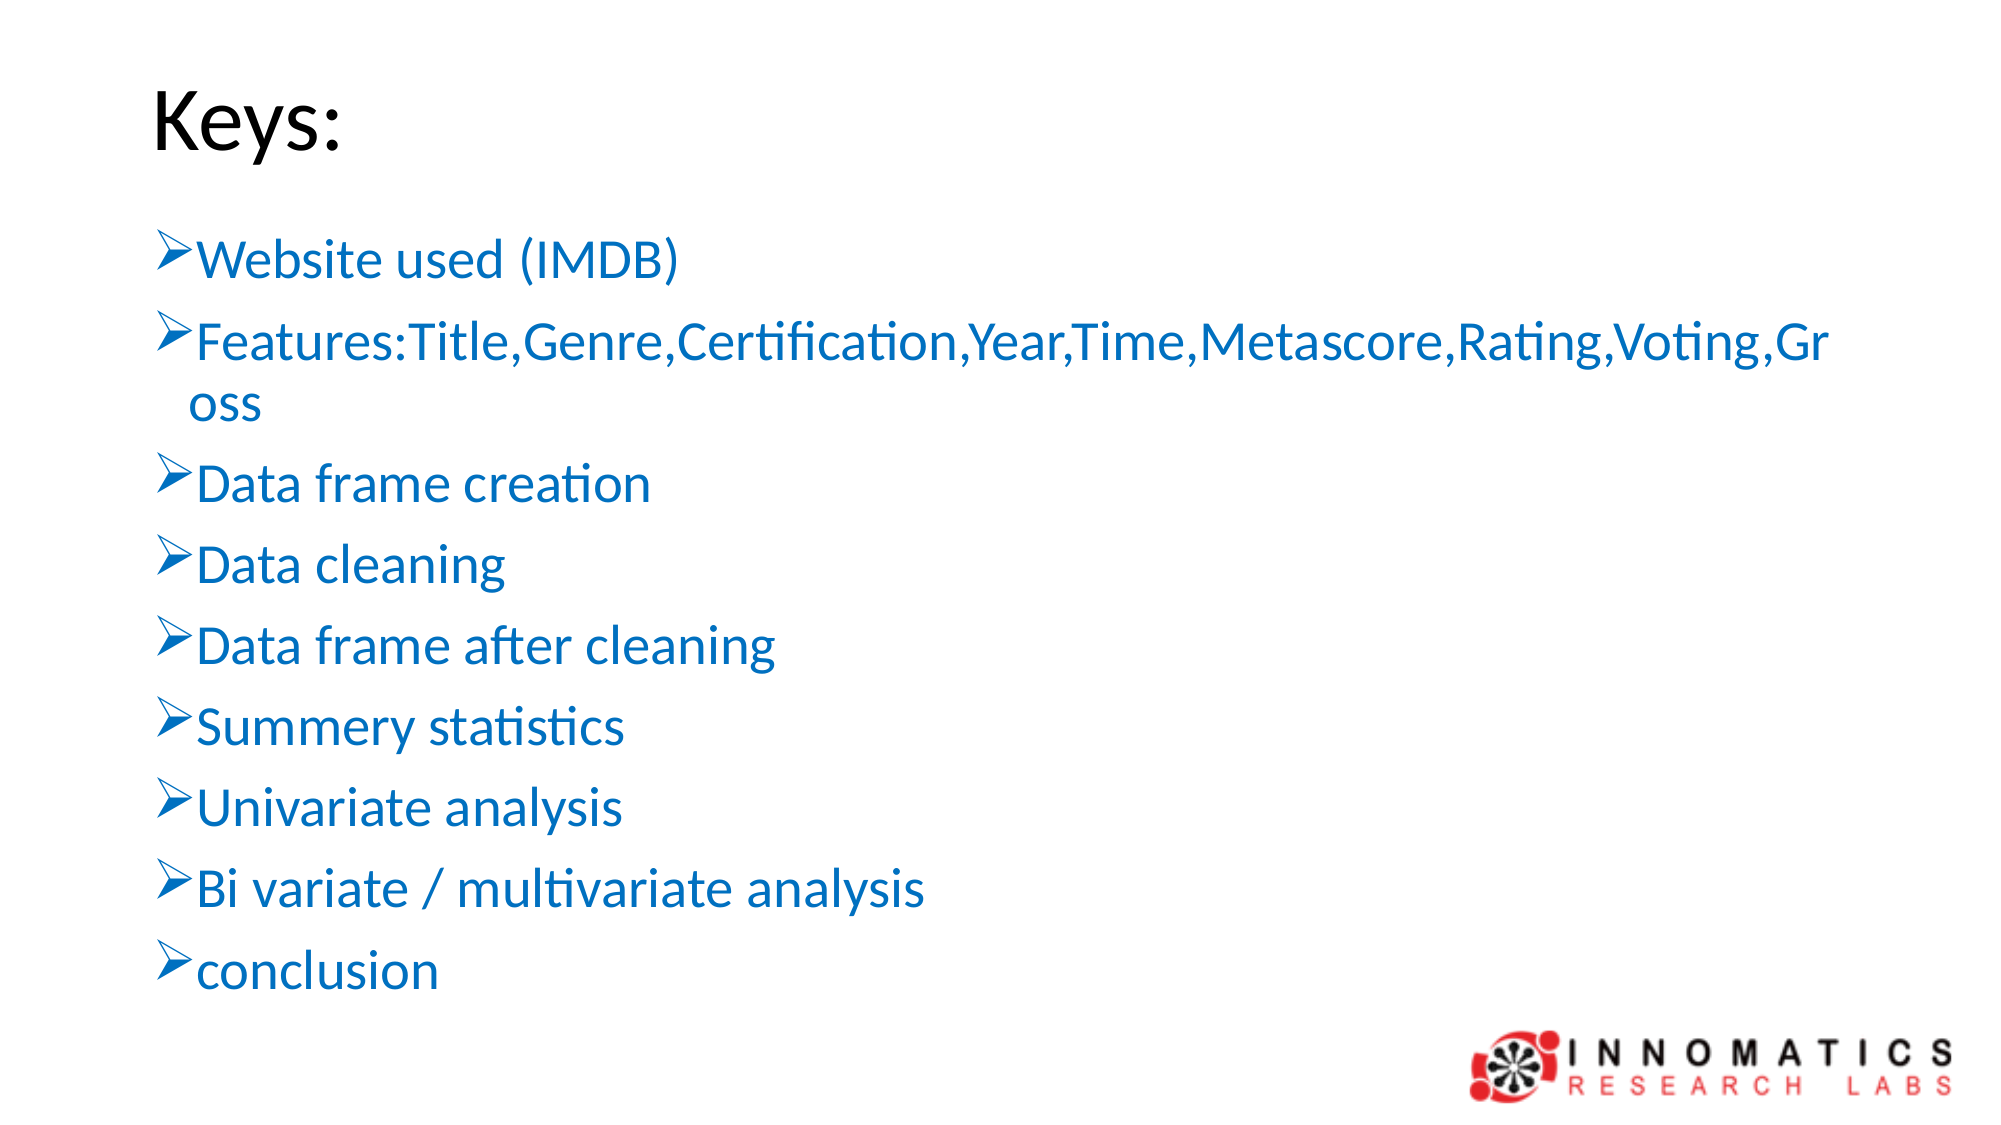

# Keys:
Website used (IMDB)
Features:Title,Genre,Certification,Year,Time,Metascore,Rating,Voting,Gross
Data frame creation
Data cleaning
Data frame after cleaning
Summery statistics
Univariate analysis
Bi variate / multivariate analysis
conclusion